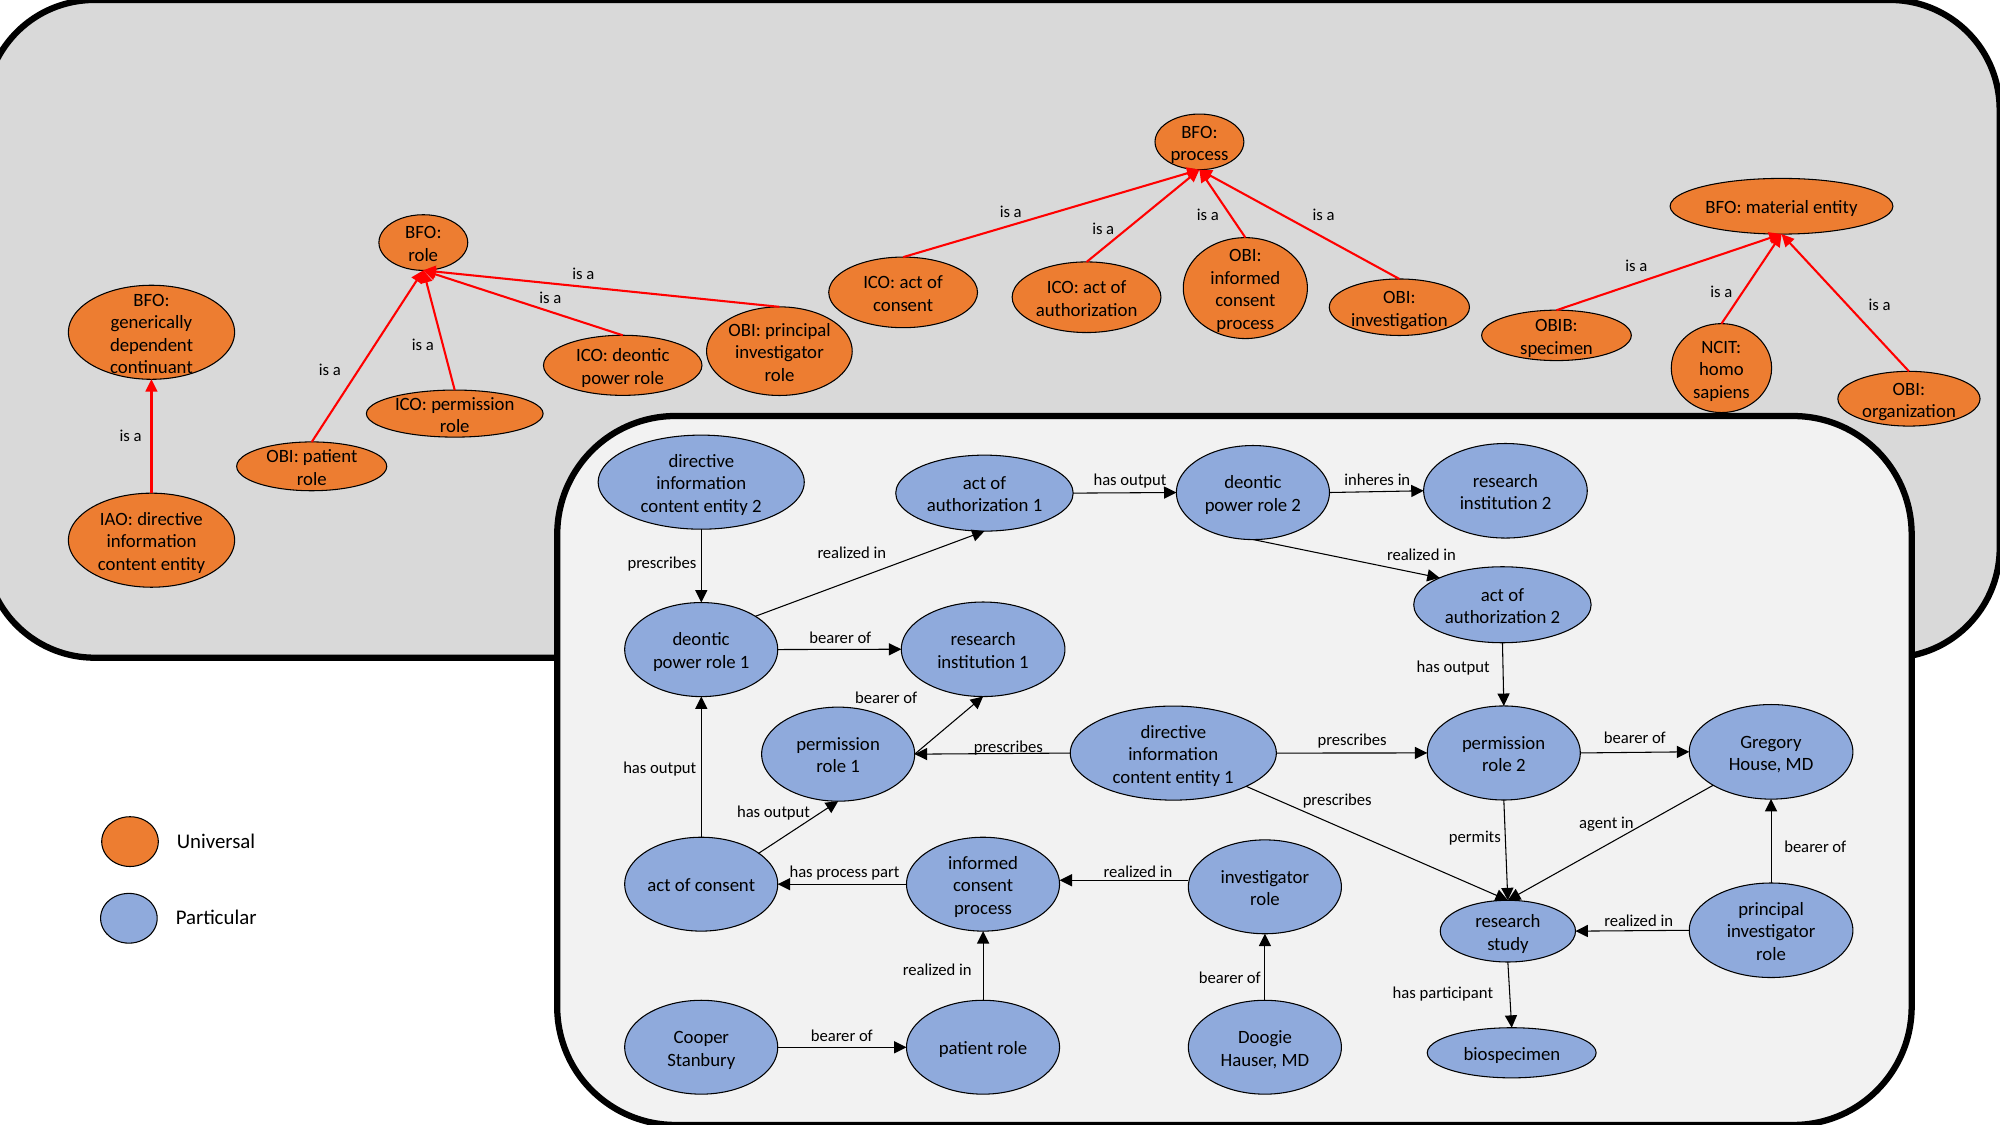

BFO: process
BFO: material entity
is a
is a
is a
is a
BFO: role
OBI: informed consent process
is a
is a
ICO: act of consent
ICO: act of authorization
is a
OBI: investigation
is a
BFO: generically dependent continuant
is a
OBI: principal investigator role
OBIB: specimen
NCIT: homo sapiens
is a
ICO: deontic power role
is a
OBI: organization
ICO: permission role

is a
directive information content entity 2
OBI: patient role
research institution 2
deontic power role 2
act of authorization 1
has output
inheres in
IAO: directive information content entity
realized in
realized in
prescribes
act of authorization 2
research institution 1
deontic power role 1
bearer of
has output
bearer of
Gregory House, MD
permission role 2
directive information content entity 1
permission role 1
bearer of
prescribes
prescribes
has output
prescribes
has output
agent in

Universal

Particular
permits
bearer of
act of consent
informed consent process
investigator role
has process part
realized in
principal investigator role
research study
realized in
realized in
bearer of
has participant
Cooper Stanbury
patient role
Doogie Hauser, MD
bearer of
biospecimen
41